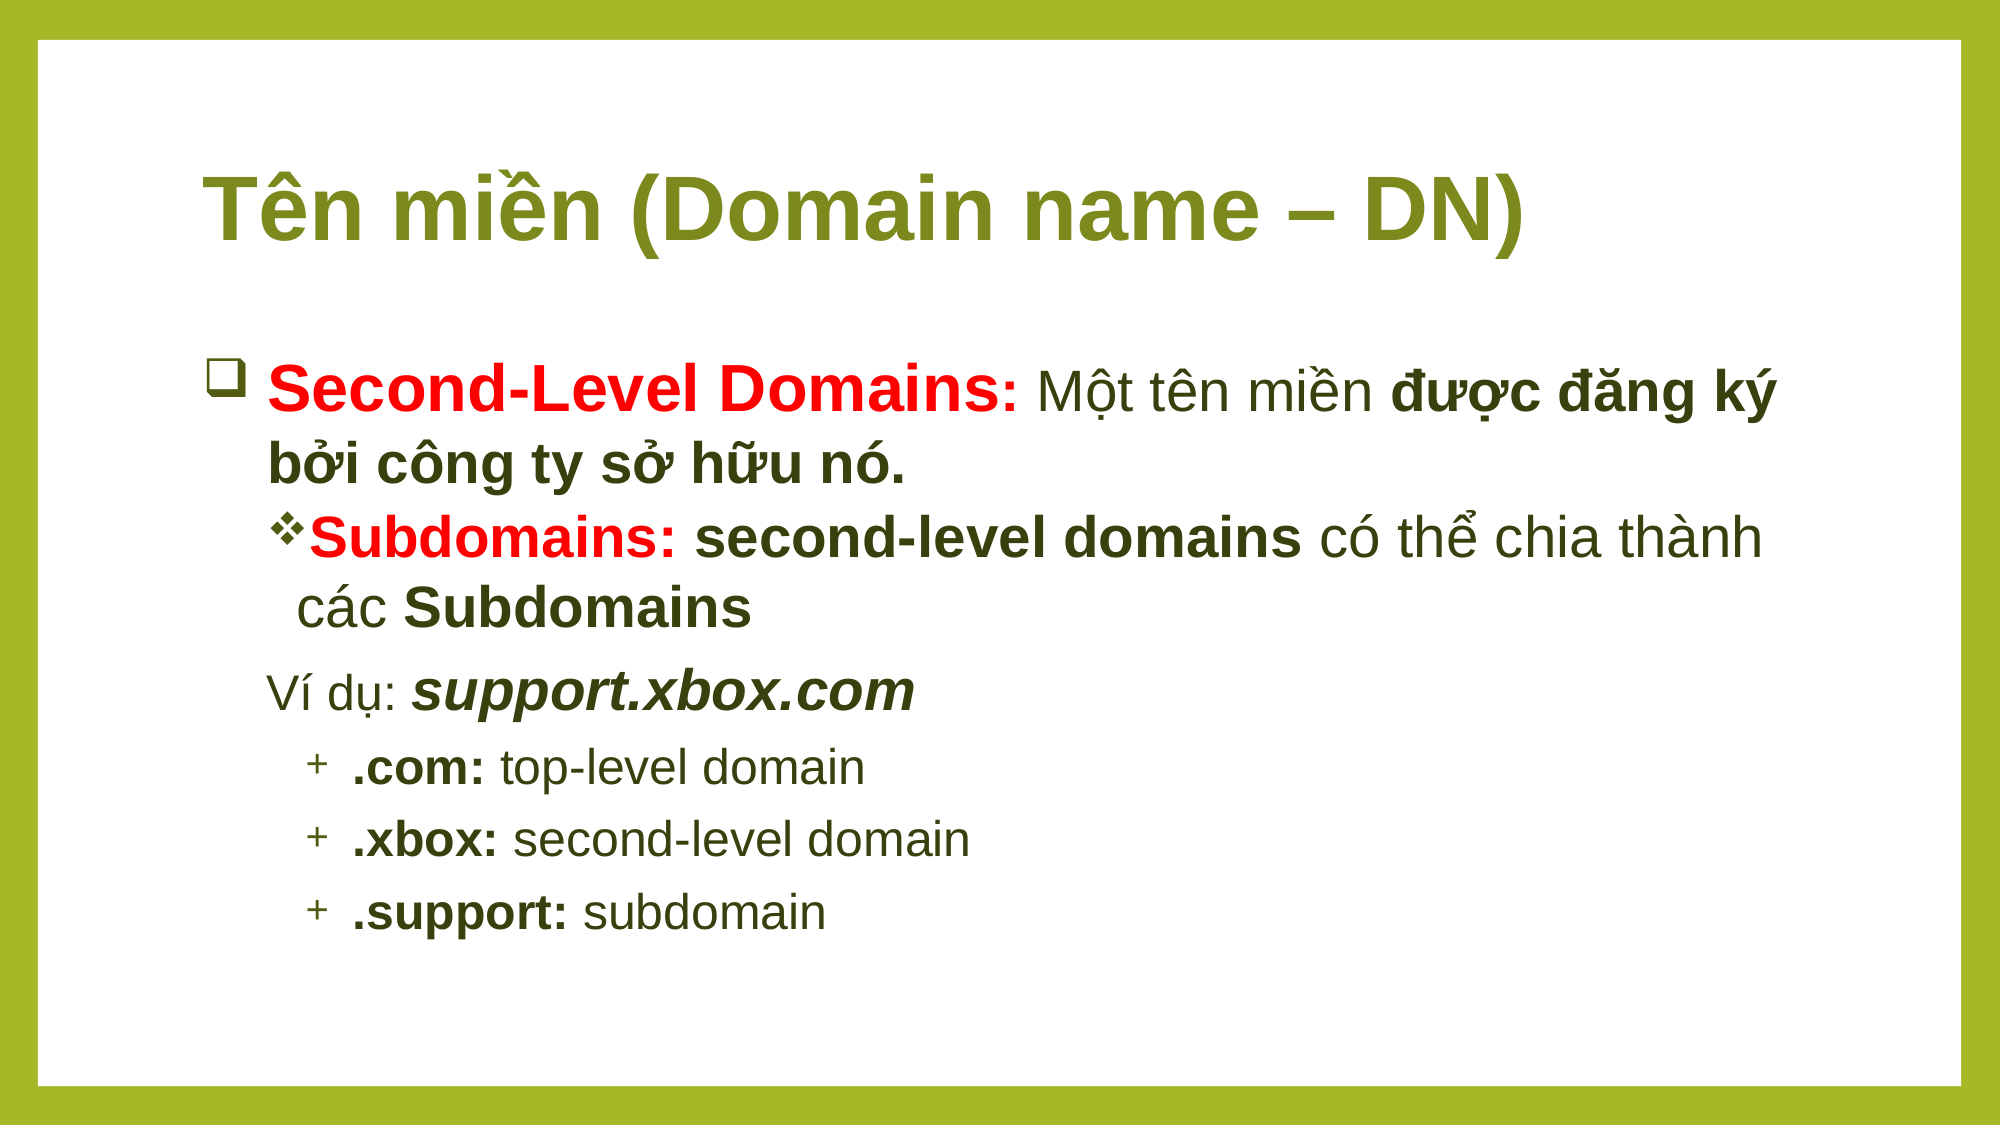

# Tên miền (Domain name – DN)
Second-Level Domains: Một tên miền được đăng ký bởi công ty sở hữu nó.
Subdomains: second-level domains có thể chia thành các Subdomains
Ví dụ: support.xbox.com
.com: top-level domain
.xbox: second-level domain
.support: subdomain